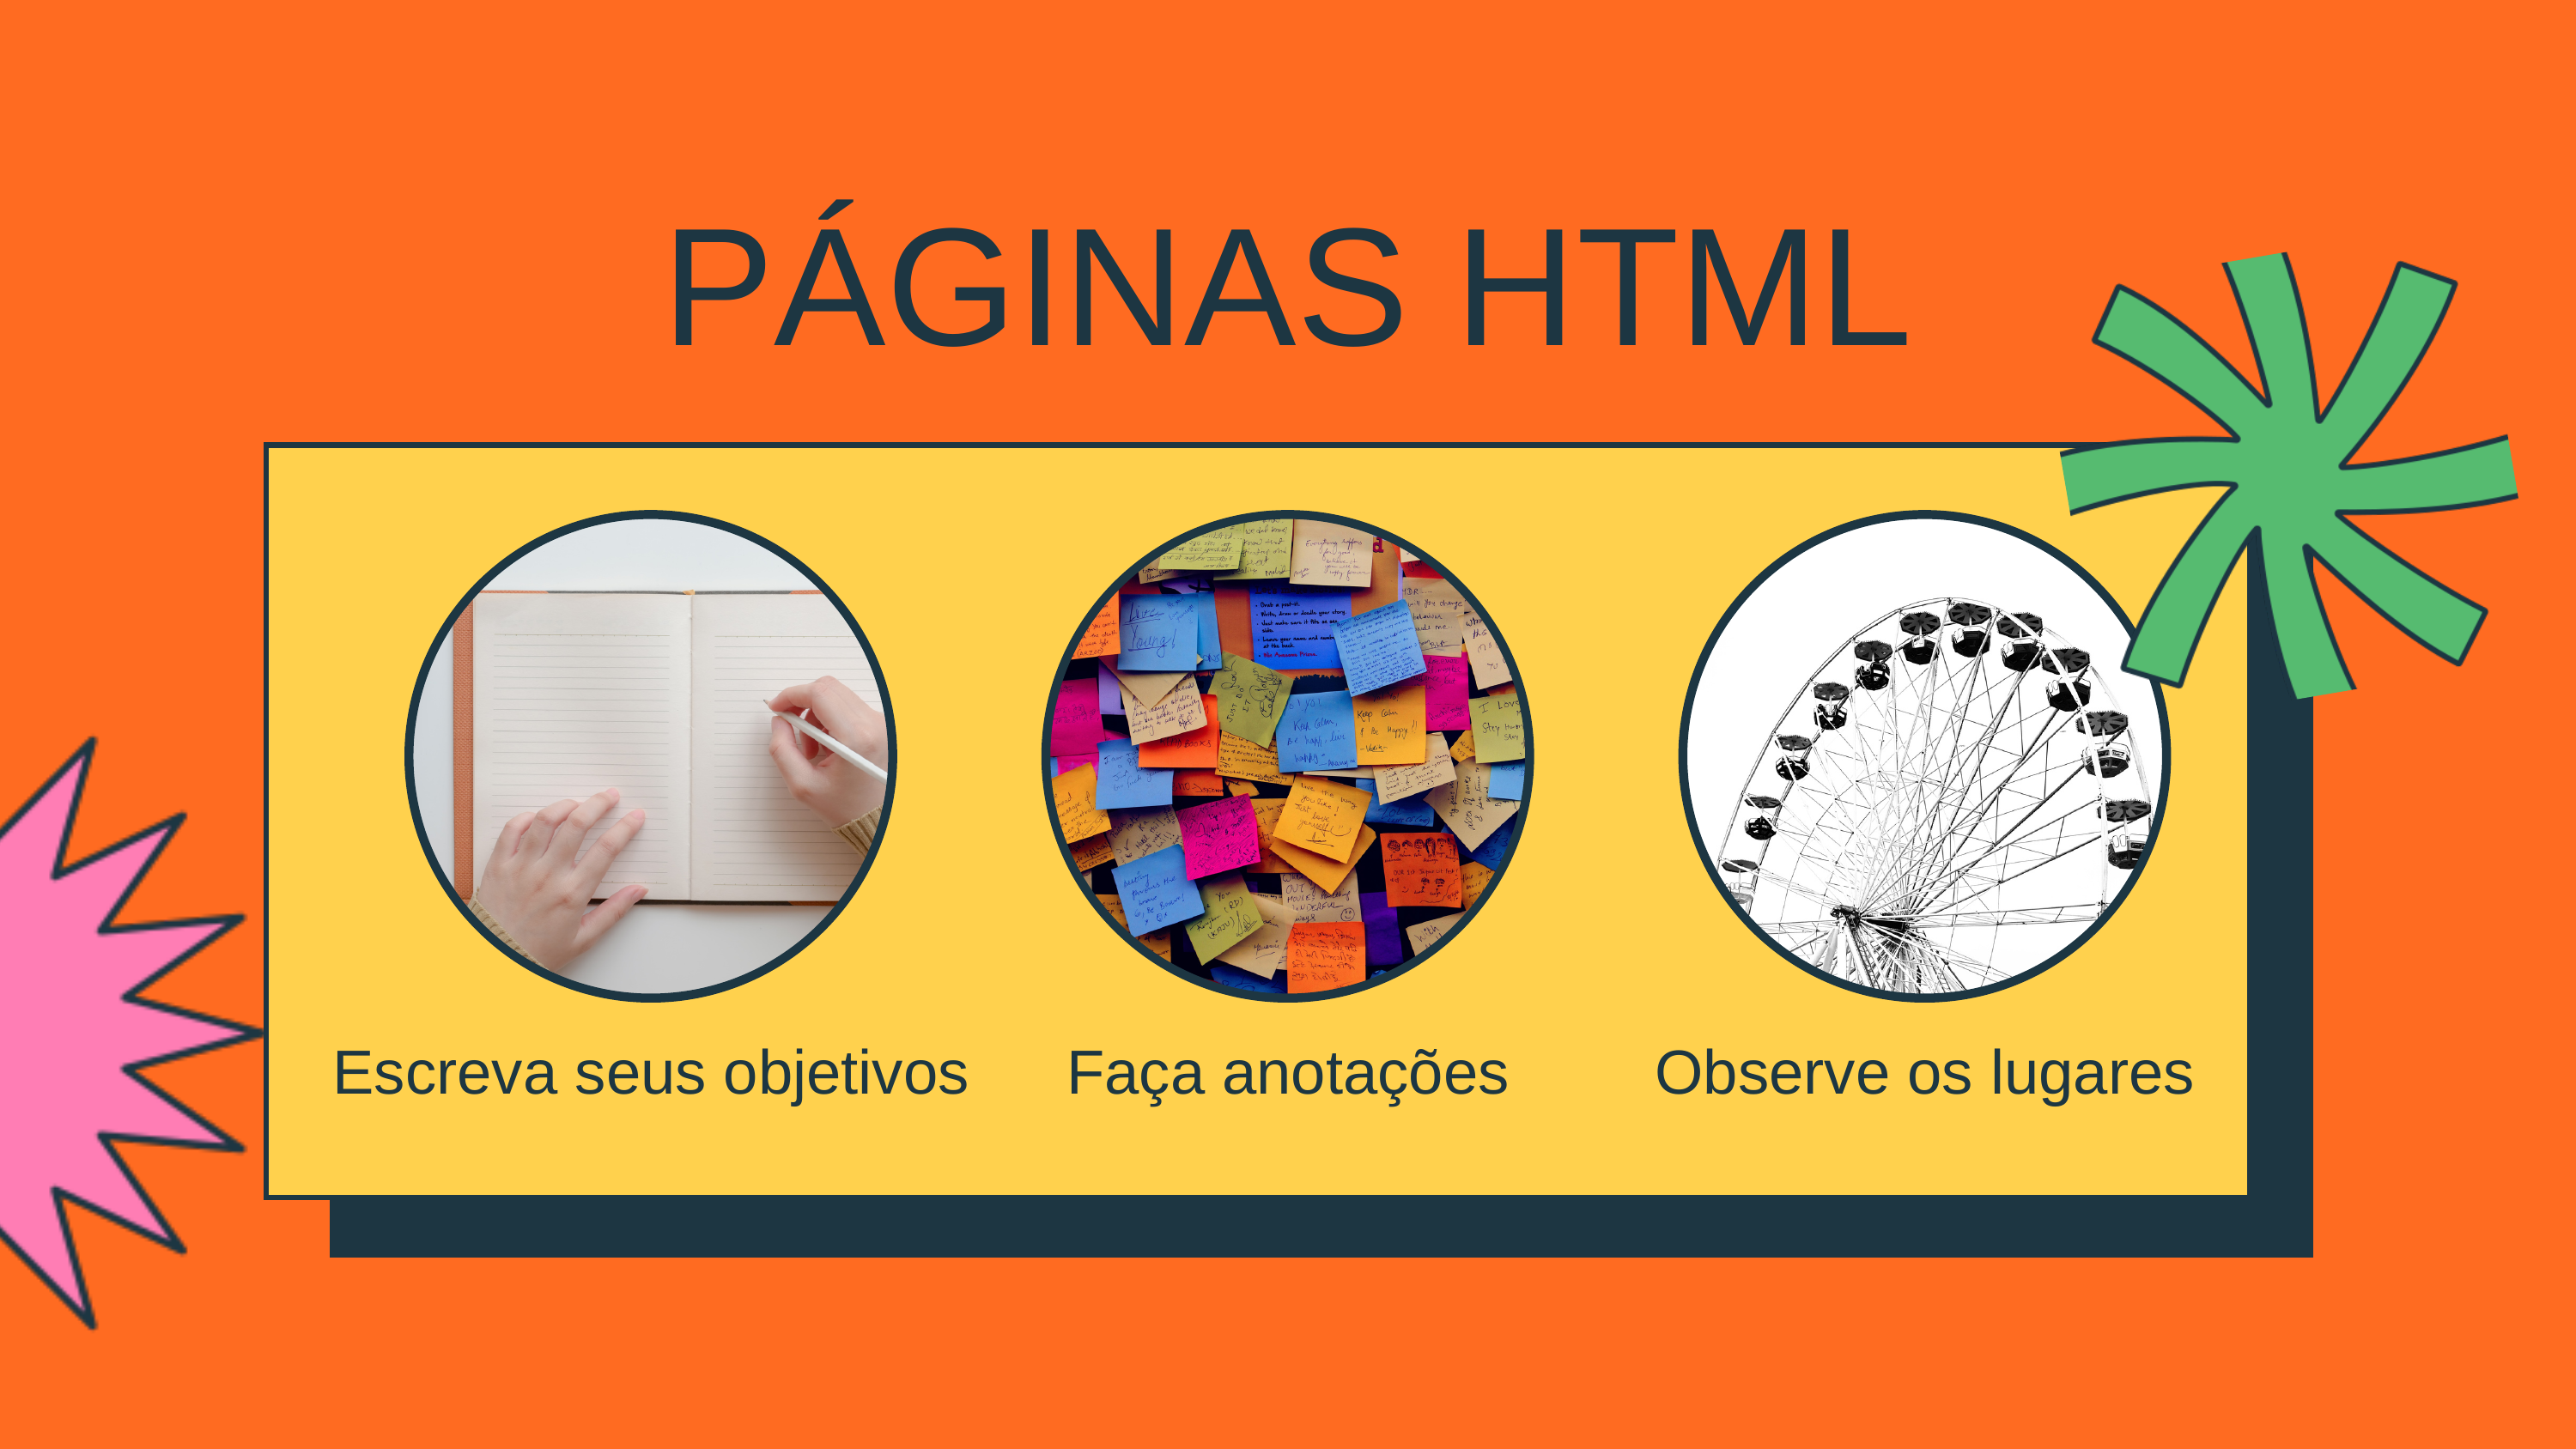

PÁGINAS HTML

Escreva seus objetivos
Faça anotações
Observe os lugares